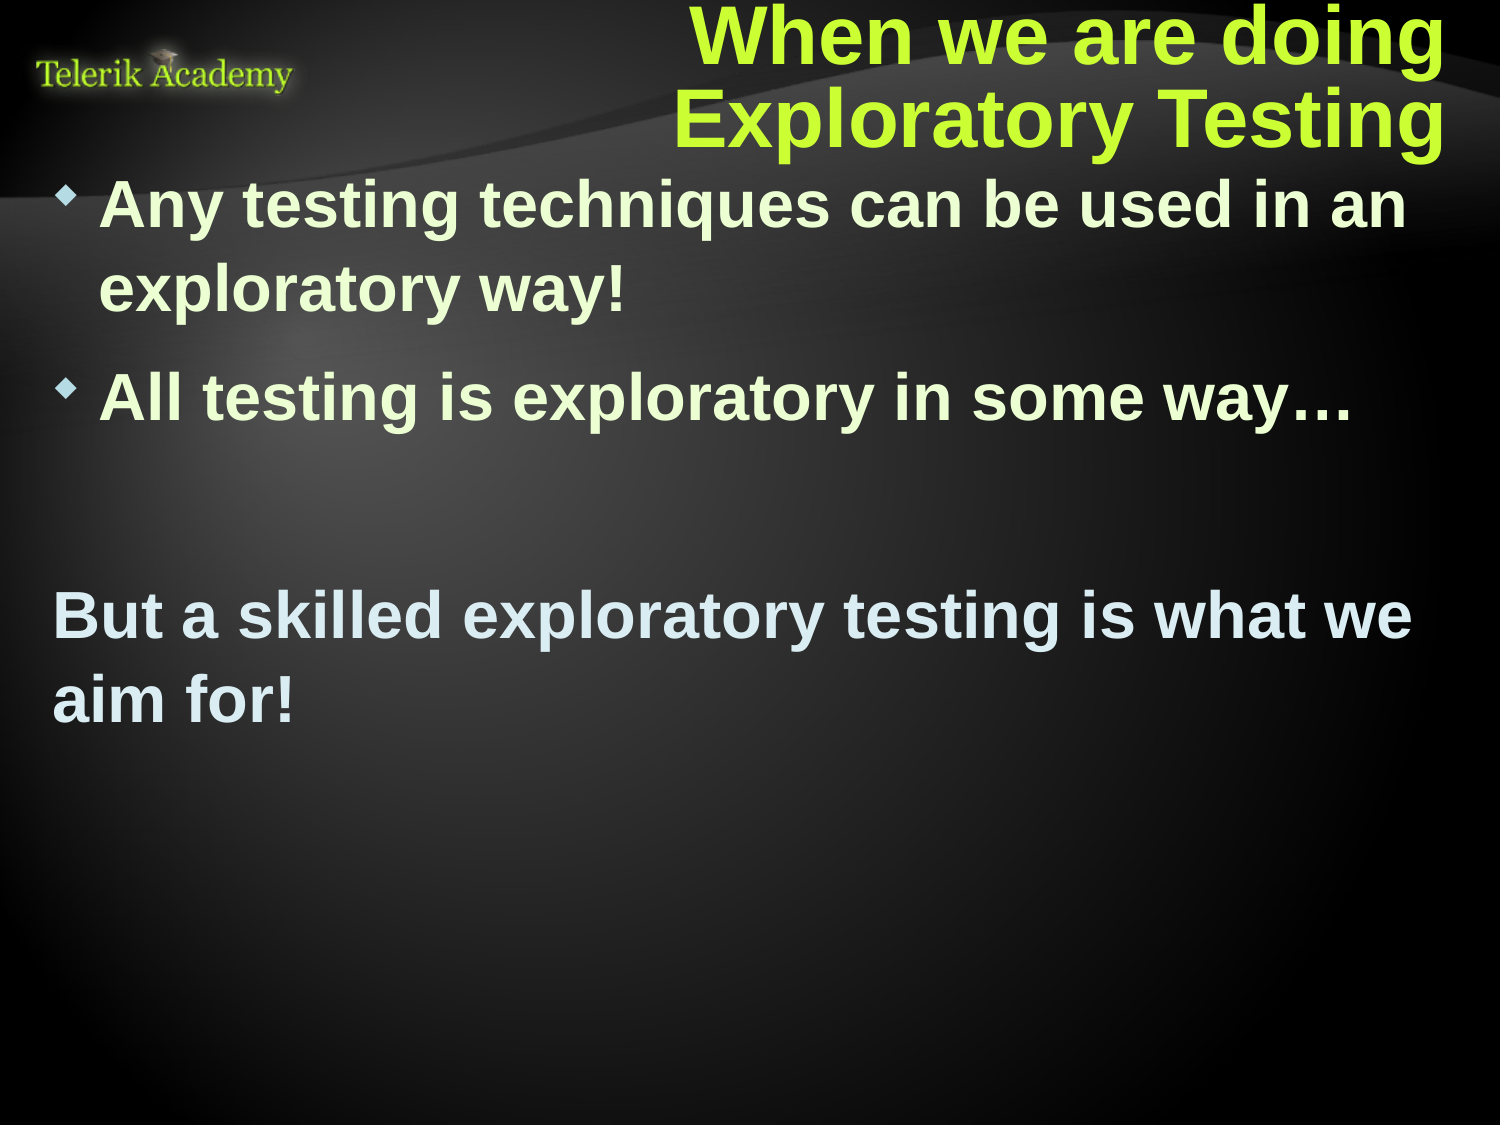

# When we are doing Exploratory Testing
Any testing techniques can be used in an exploratory way!
All testing is exploratory in some way…

But a skilled exploratory testing is what we aim for!